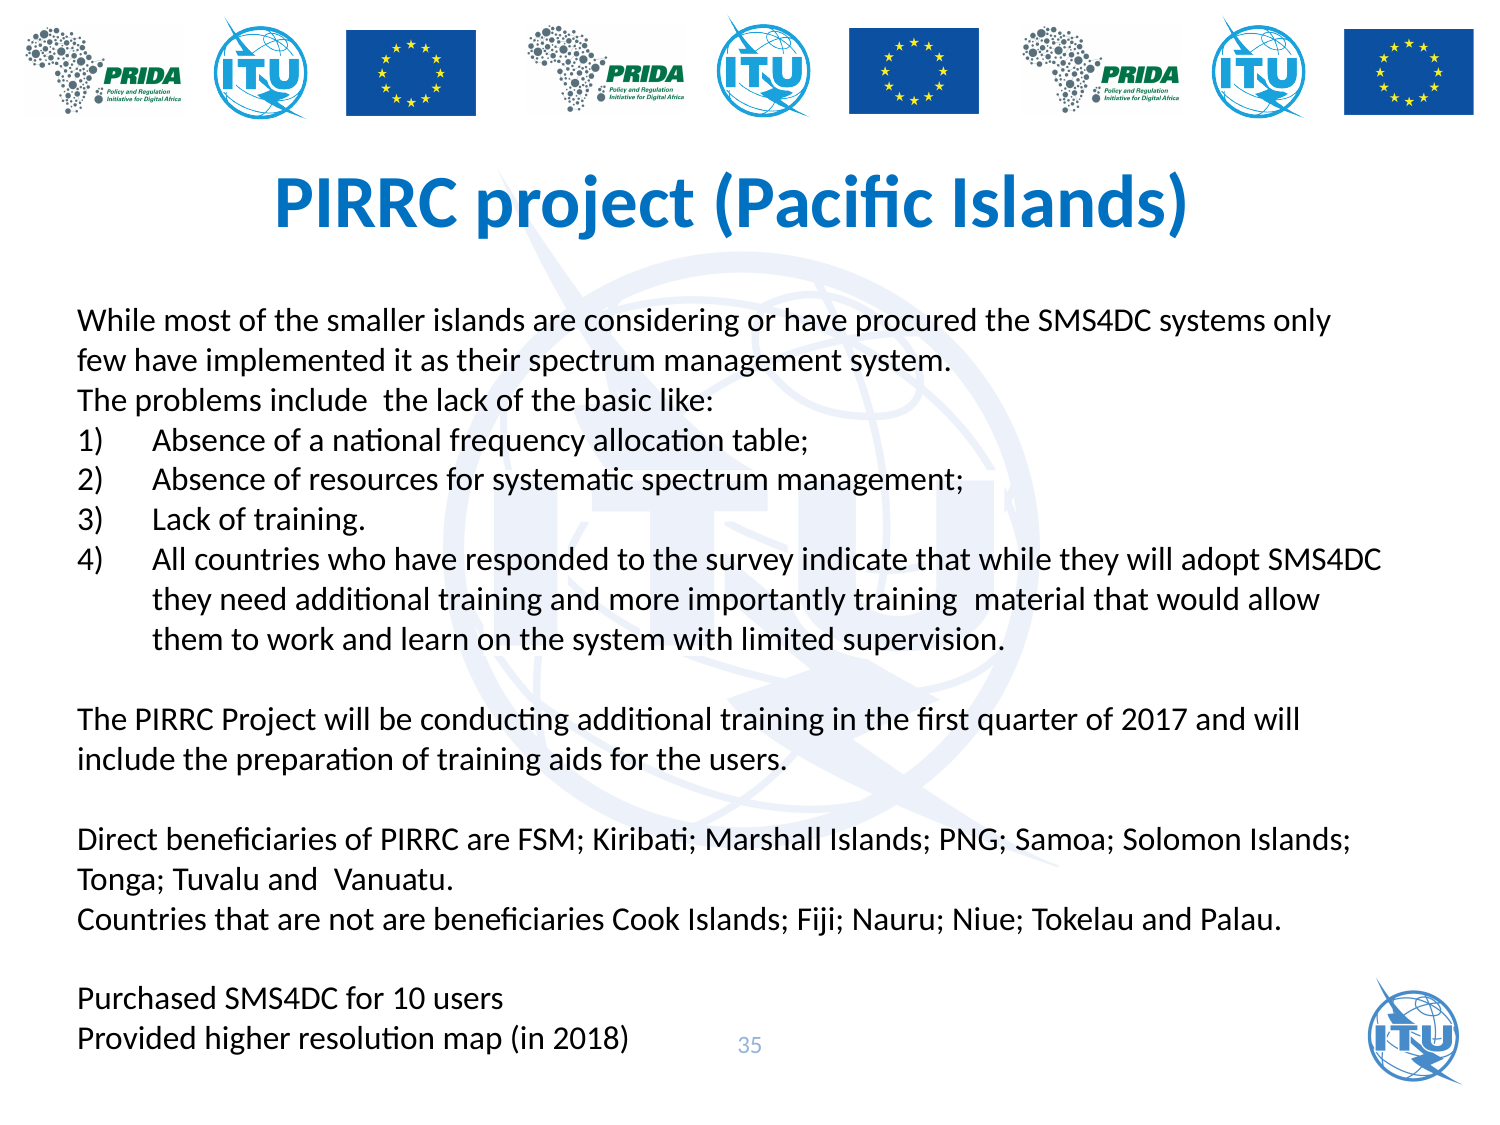

PIRRC project (Pacific Islands)
While most of the smaller islands are considering or have procured the SMS4DC systems only few have implemented it as their spectrum management system.
The problems include  the lack of the basic like:
Absence of a national frequency allocation table;
Absence of resources for systematic spectrum management;
Lack of training.
All countries who have responded to the survey indicate that while they will adopt SMS4DC they need additional training and more importantly training  material that would allow them to work and learn on the system with limited supervision.

The PIRRC Project will be conducting additional training in the first quarter of 2017 and will include the preparation of training aids for the users.

Direct beneficiaries of PIRRC are FSM; Kiribati; Marshall Islands; PNG; Samoa; Solomon Islands; Tonga; Tuvalu and  Vanuatu.
Countries that are not are beneficiaries Cook Islands; Fiji; Nauru; Niue; Tokelau and Palau.

Purchased SMS4DC for 10 users
Provided higher resolution map (in 2018)
35